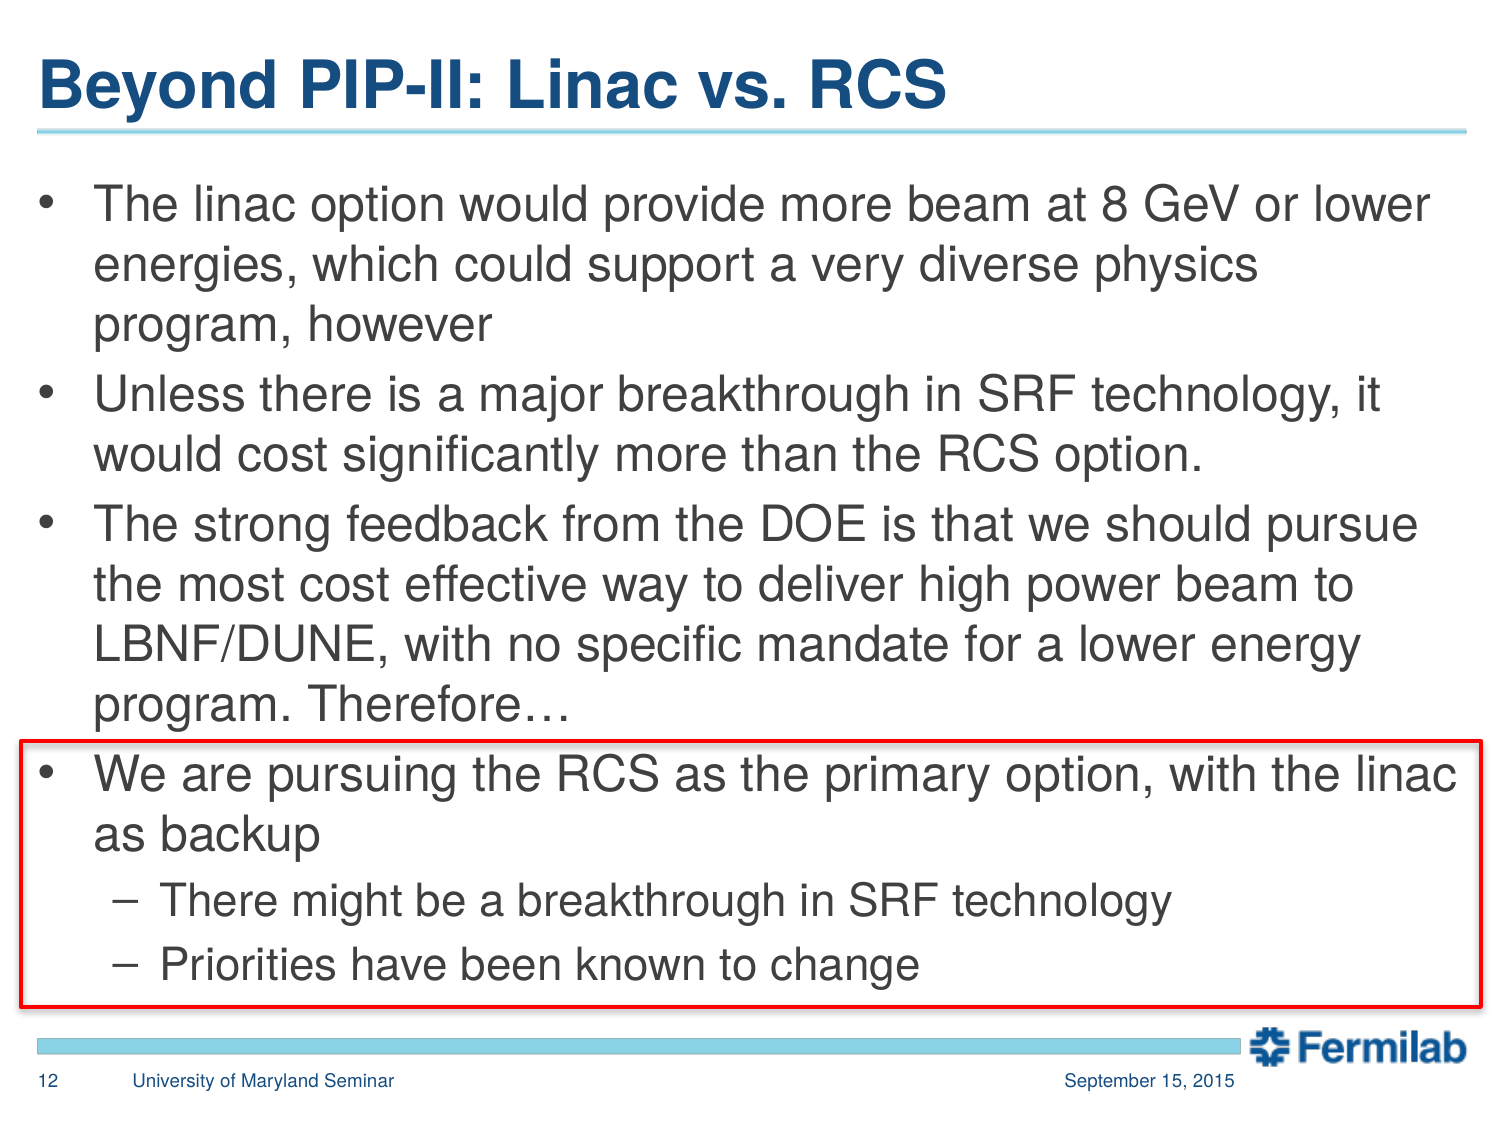

# Beyond PIP-II: Linac vs. RCS
The linac option would provide more beam at 8 GeV or lower energies, which could support a very diverse physics program, however
Unless there is a major breakthrough in SRF technology, it would cost significantly more than the RCS option.
The strong feedback from the DOE is that we should pursue the most cost effective way to deliver high power beam to LBNF/DUNE, with no specific mandate for a lower energy program. Therefore…
We are pursuing the RCS as the primary option, with the linac as backup
There might be a breakthrough in SRF technology
Priorities have been known to change

12
University of Maryland Seminar
September 15, 2015